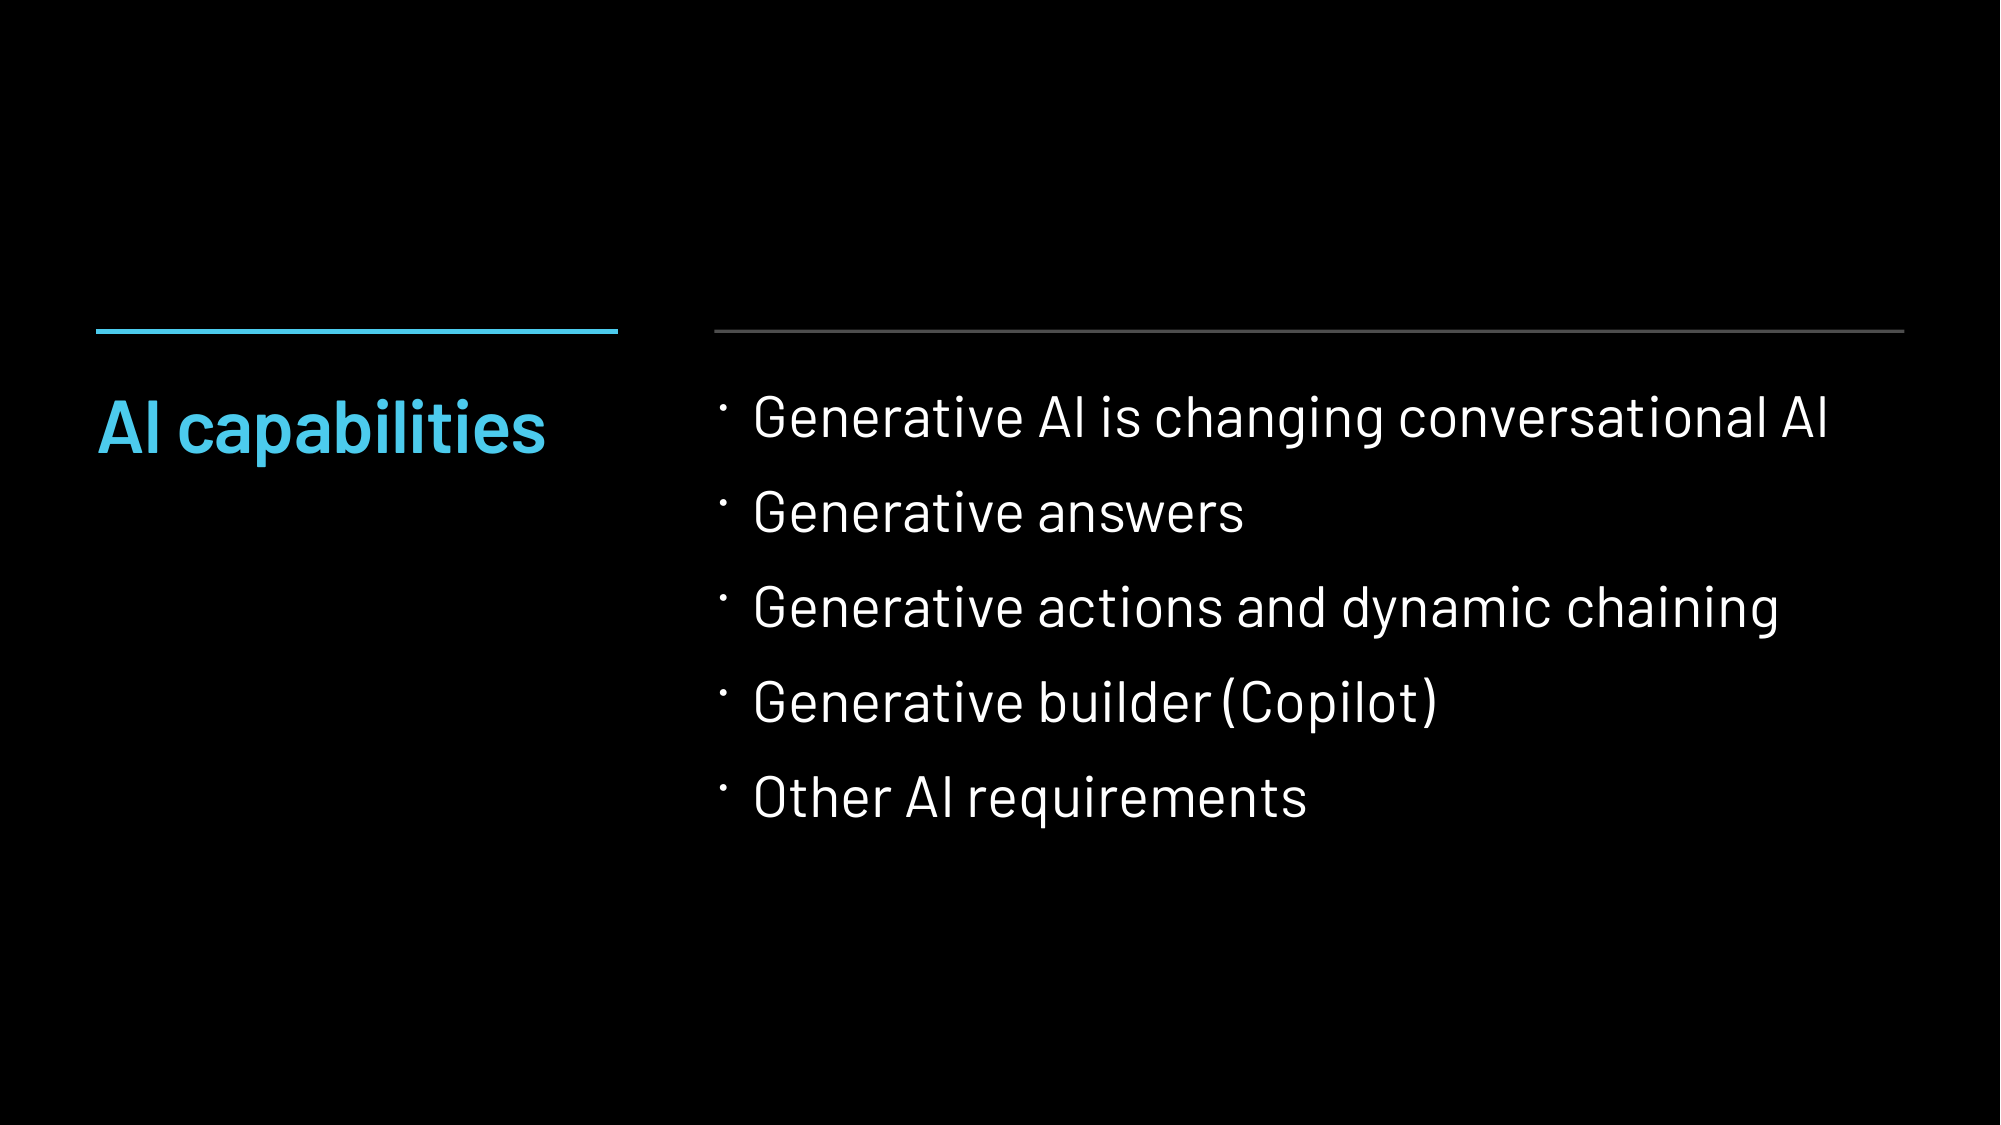

# AI capabilities
Generative AI is changing conversational AI
Generative answers
Generative actions and dynamic chaining
Generative builder (Copilot)
Other AI requirements